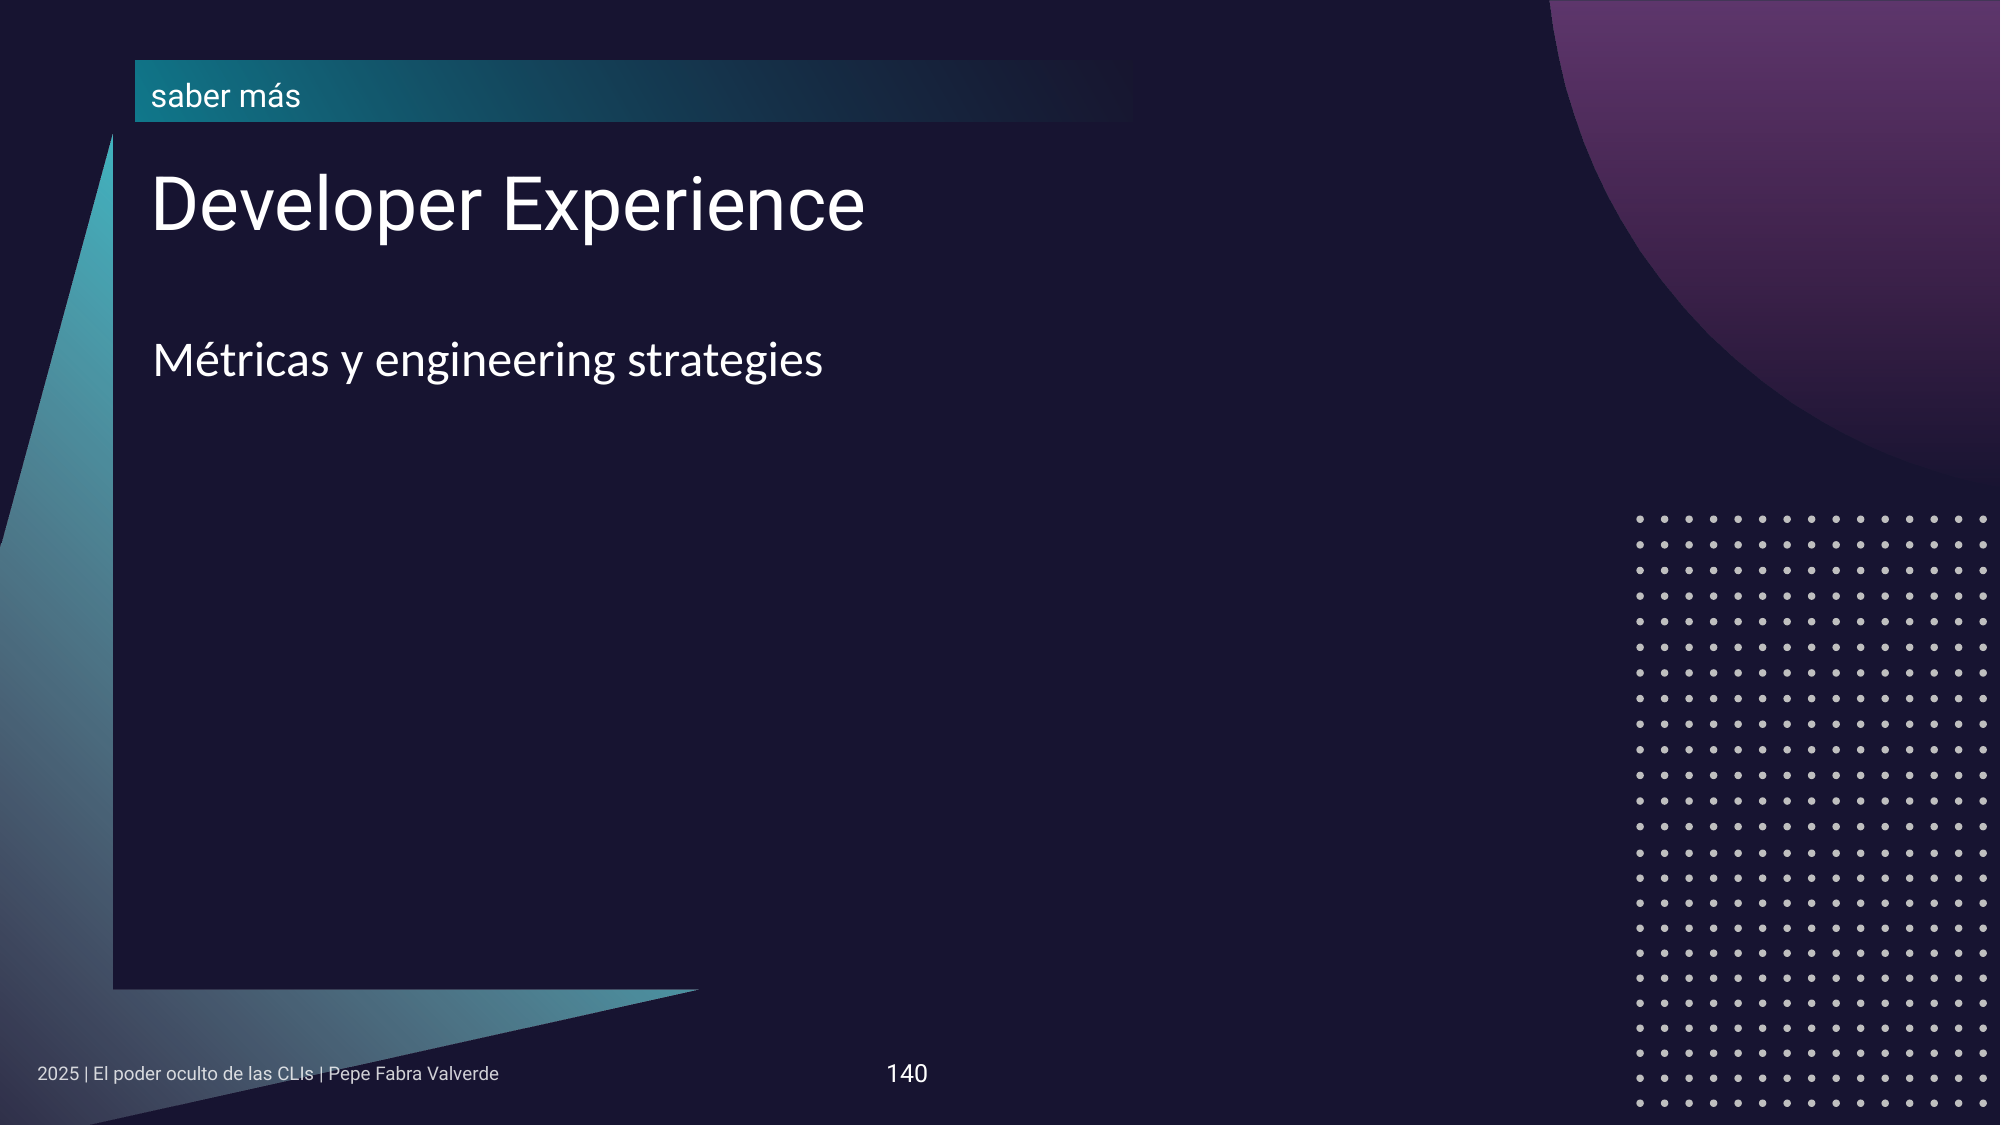

# Developer Experience
Métricas y engineering strategies
2025 | El poder oculto de las CLIs | Pepe Fabra Valverde